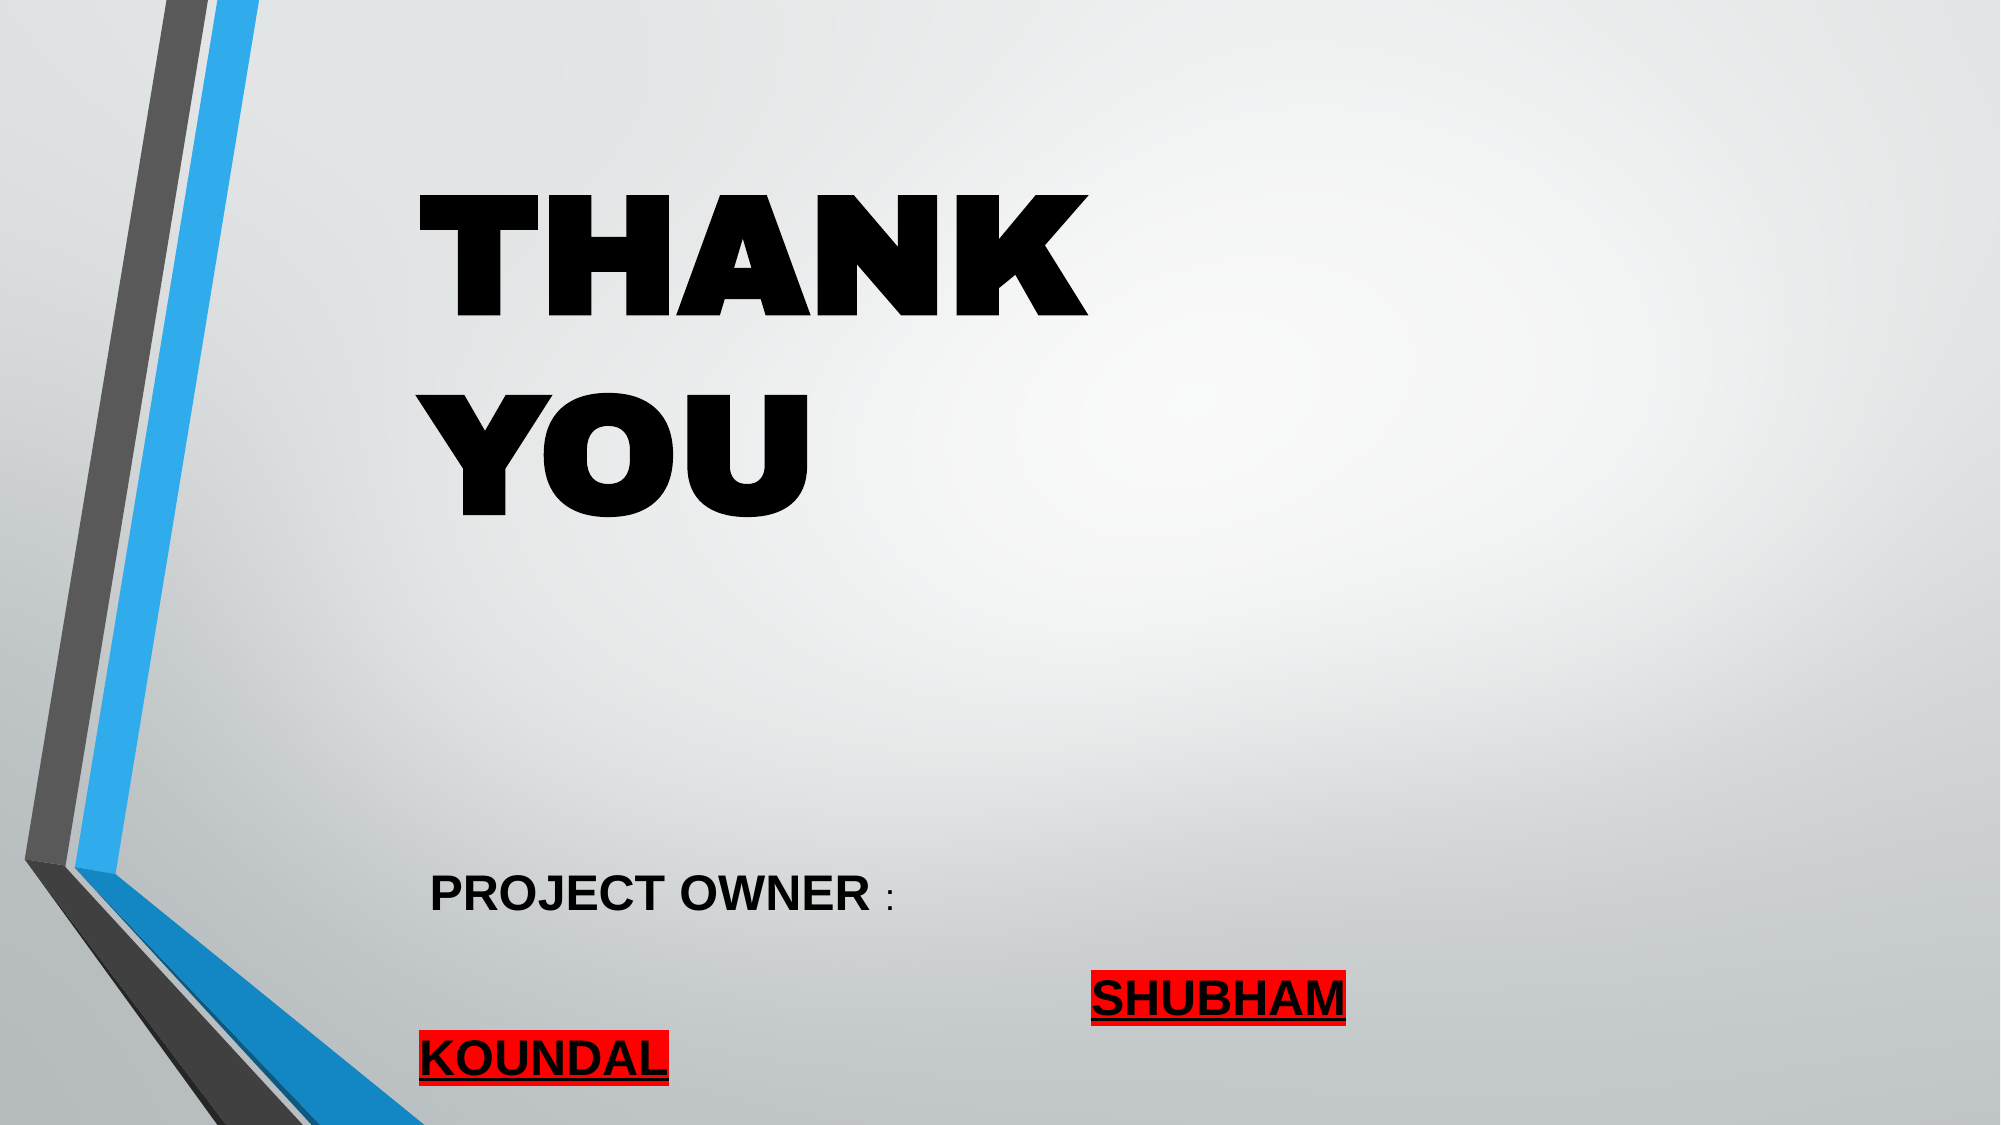

THANK YOU

 PROJECT OWNER :

                                                                SHUBHAM KOUNDAL